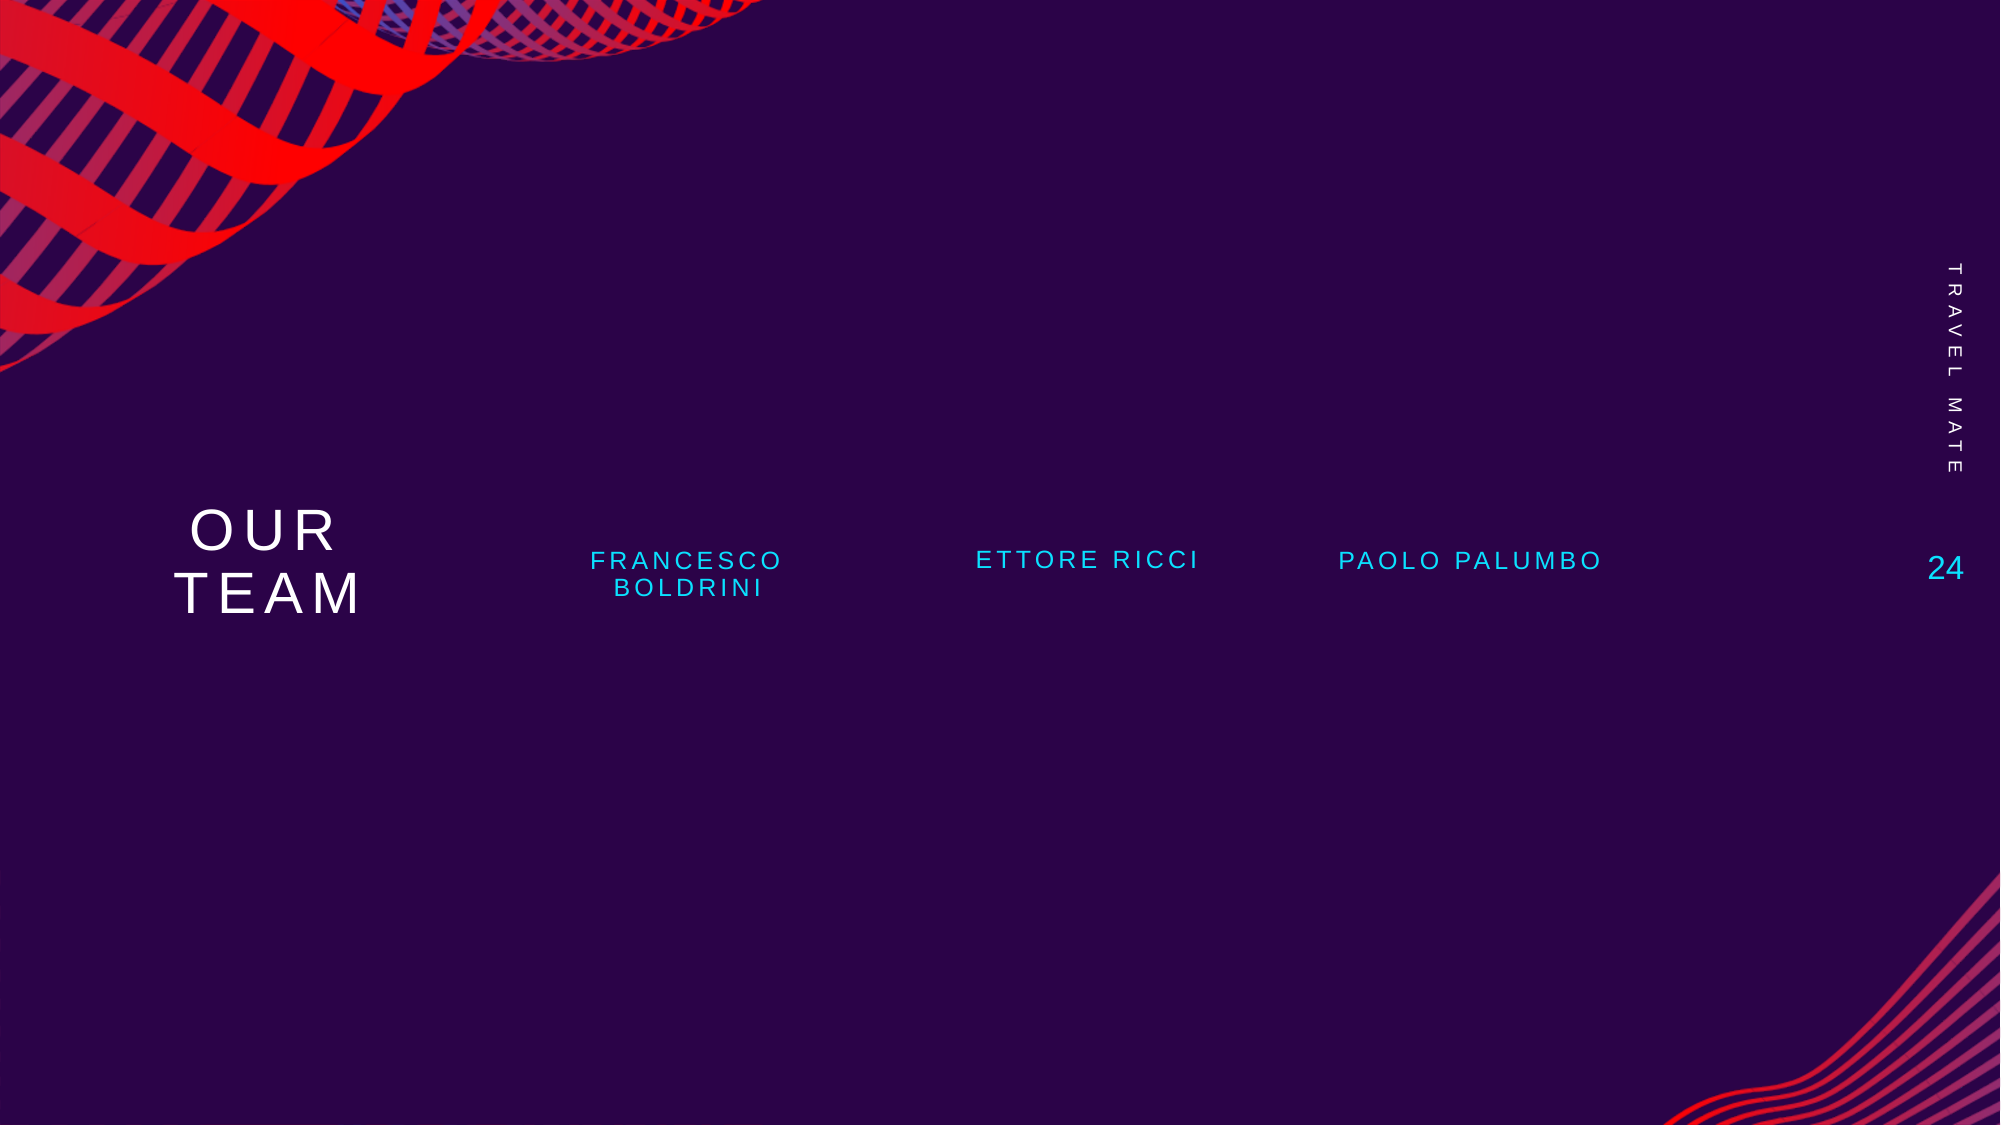

Travel Mate

# Our team
24
Ettore ricci
Francesco Boldrini
Paolo Palumbo